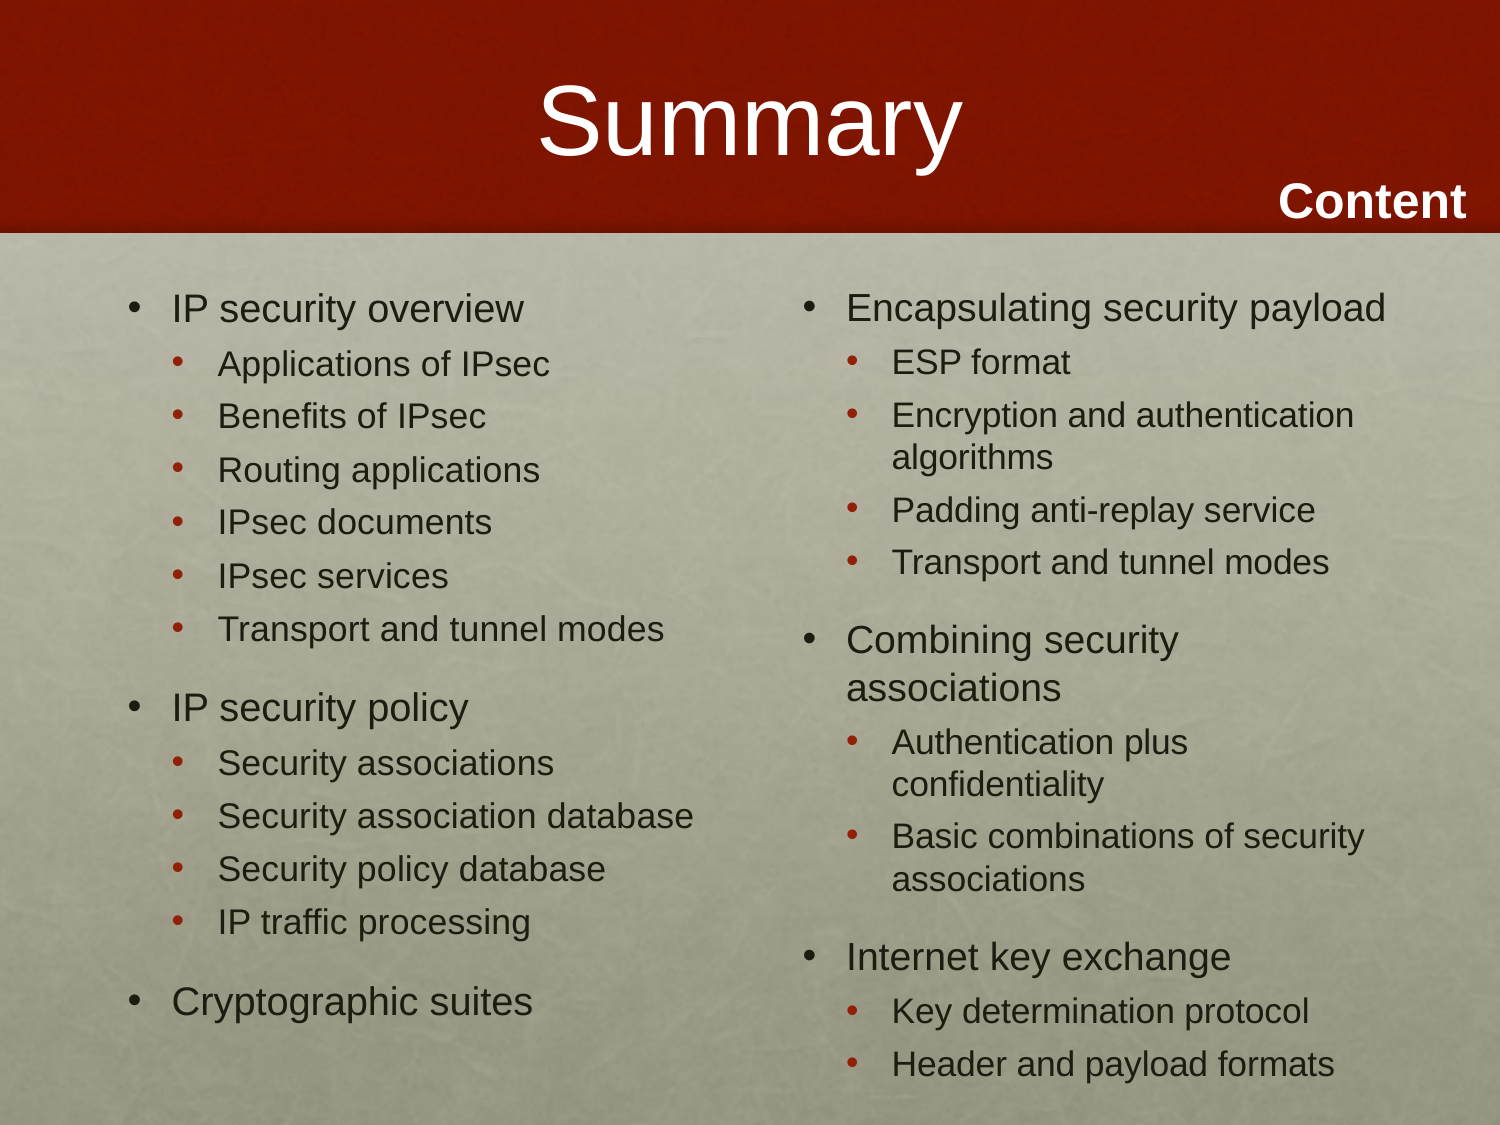

# Summary
IP security overview
Applications of IPsec
Benefits of IPsec
Routing applications
IPsec documents
IPsec services
Transport and tunnel modes
IP security policy
Security associations
Security association database
Security policy database
IP traffic processing
Cryptographic suites
Encapsulating security payload
ESP format
Encryption and authentication algorithms
Padding anti-replay service
Transport and tunnel modes
Combining security associations
Authentication plus confidentiality
Basic combinations of security associations
Internet key exchange
Key determination protocol
Header and payload formats